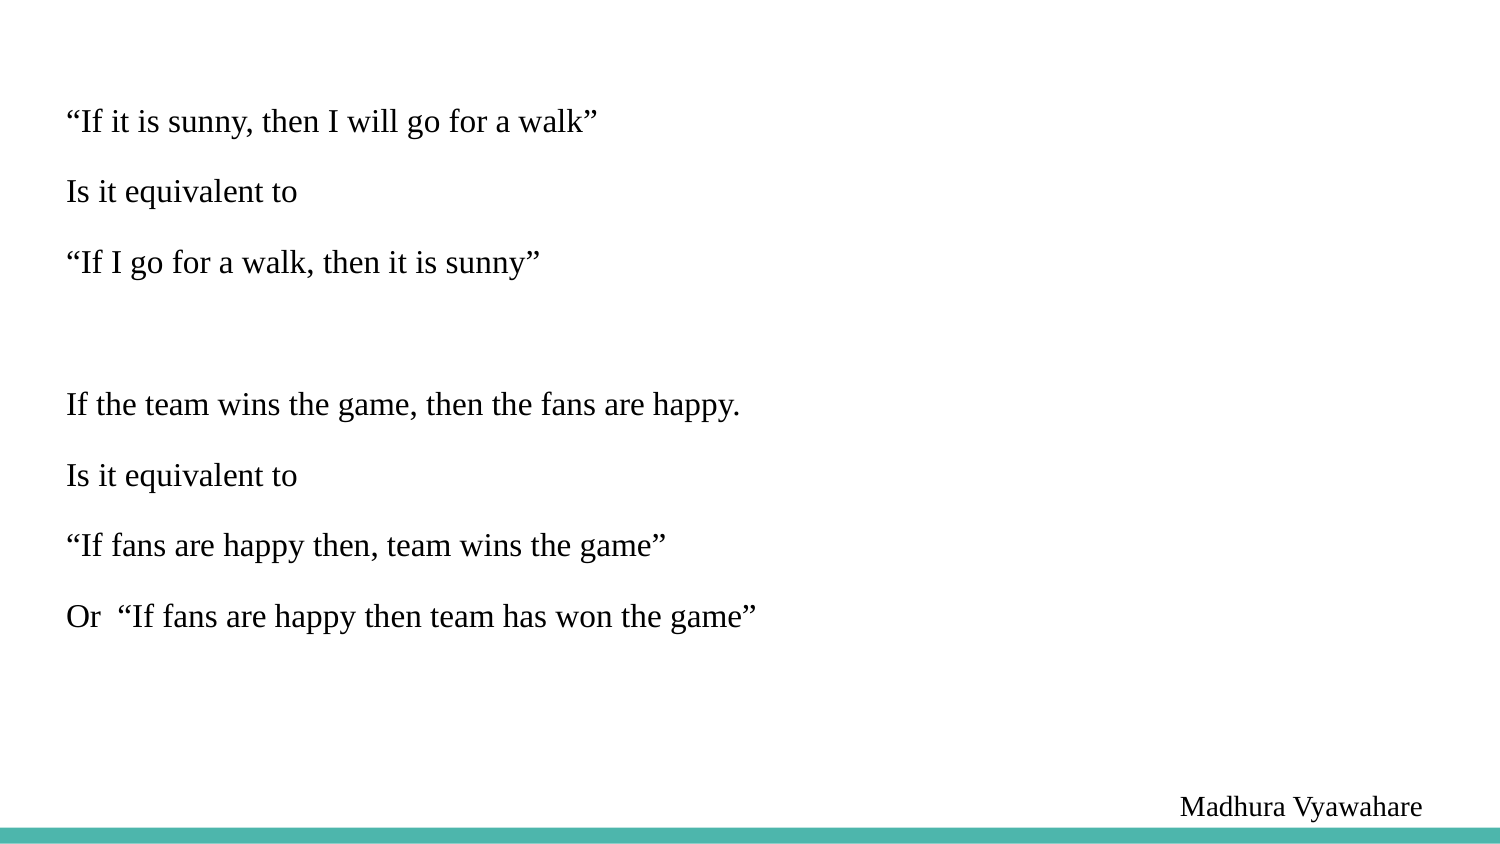

“If it is sunny, then I will go for a walk”
Is it equivalent to
“If I go for a walk, then it is sunny”

If the team wins the game, then the fans are happy.
Is it equivalent to
“If fans are happy then, team wins the game”
Or  “If fans are happy then team has won the game”